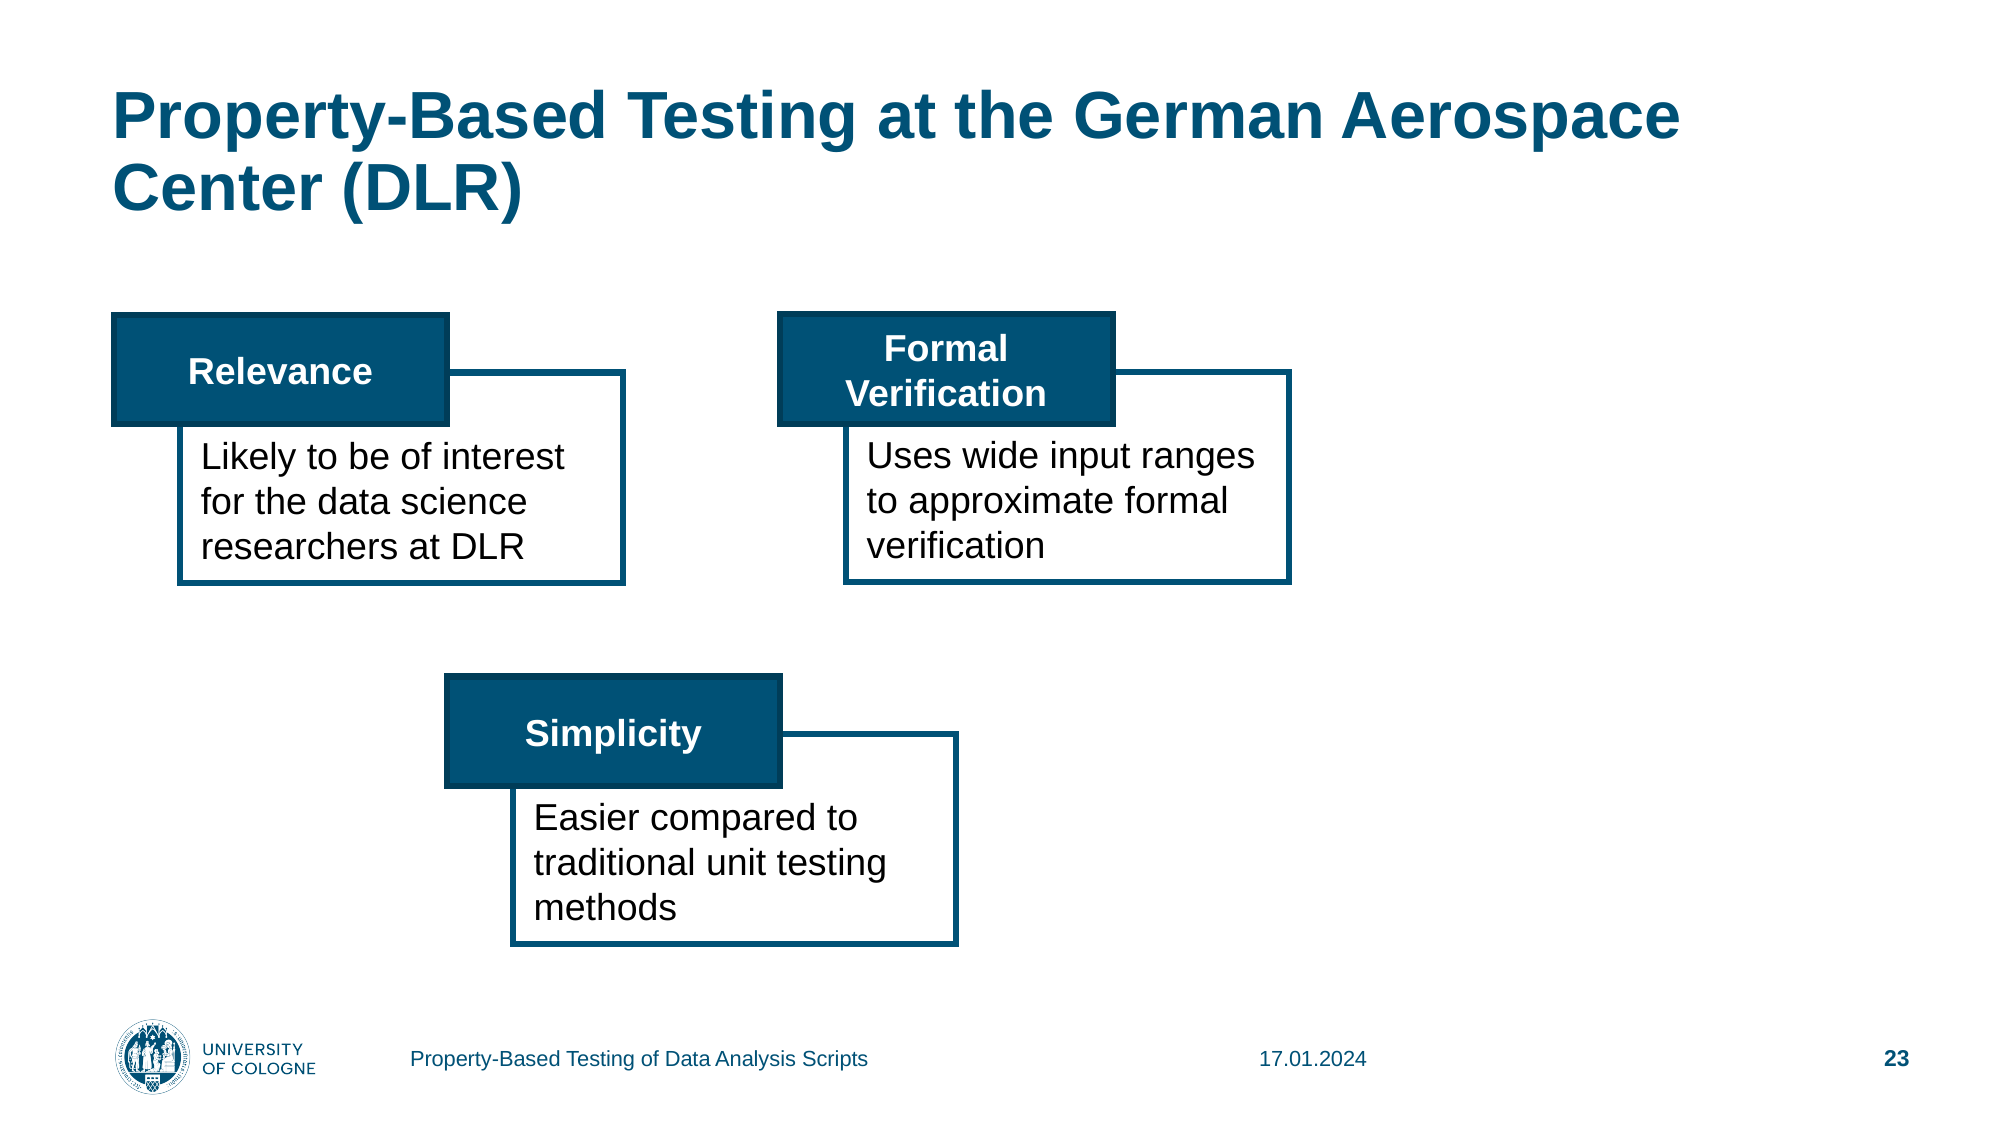

# Property-Based Testing at the German Aerospace Center (DLR)
Formal Verification
Uses wide input ranges to approximate formal verification
Relevance
Likely to be of interest for the data science researchers at DLR
Simplicity
Easier compared to traditional unit testing methods
Property-Based Testing of Data Analysis Scripts
17.01.2024
23